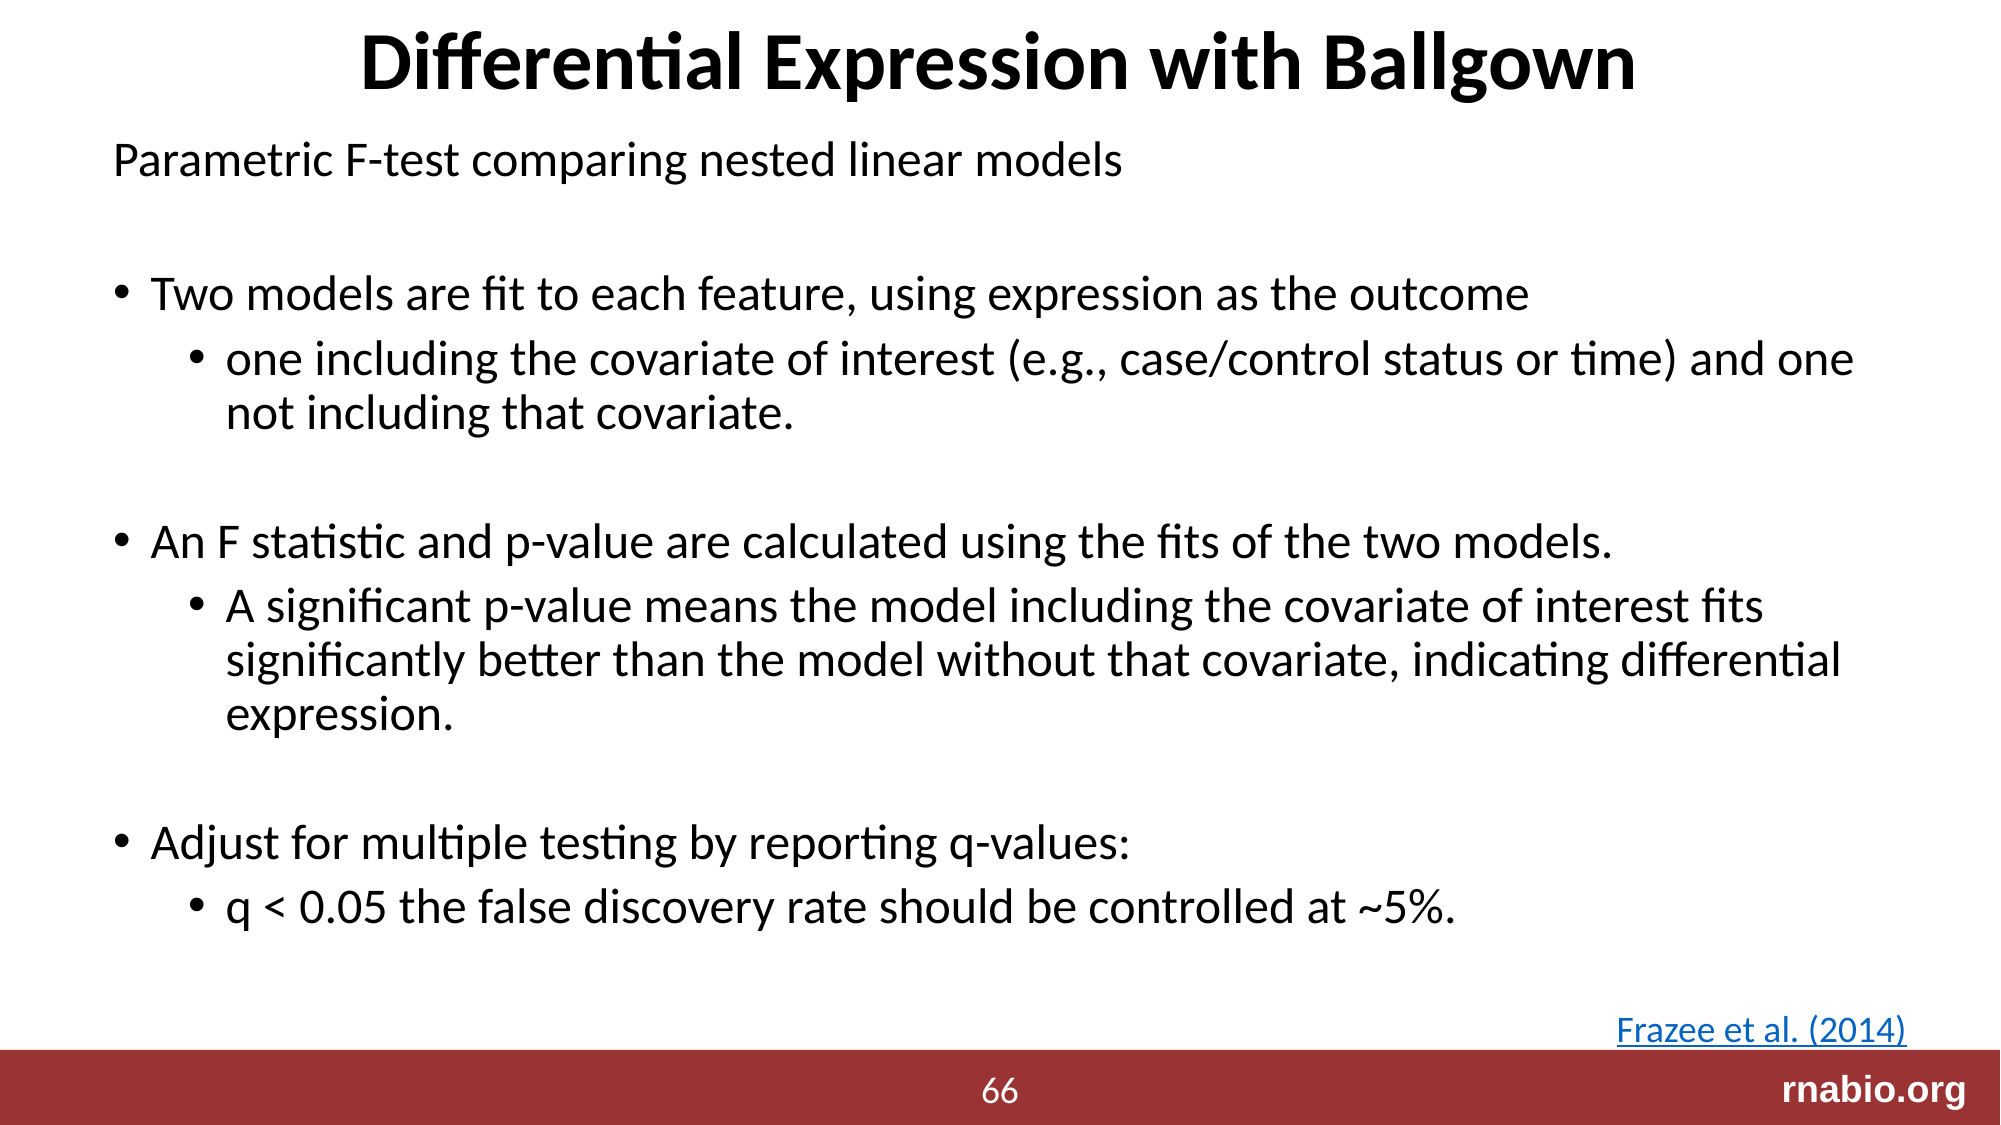

# Differential Expression with Ballgown
Parametric F-test comparing nested linear models
Two models are fit to each feature, using expression as the outcome
one including the covariate of interest (e.g., case/control status or time) and one not including that covariate.
An F statistic and p-value are calculated using the fits of the two models.
A significant p-value means the model including the covariate of interest fits significantly better than the model without that covariate, indicating differential expression.
Adjust for multiple testing by reporting q-values:
q < 0.05 the false discovery rate should be controlled at ~5%.
Frazee et al. (2014)